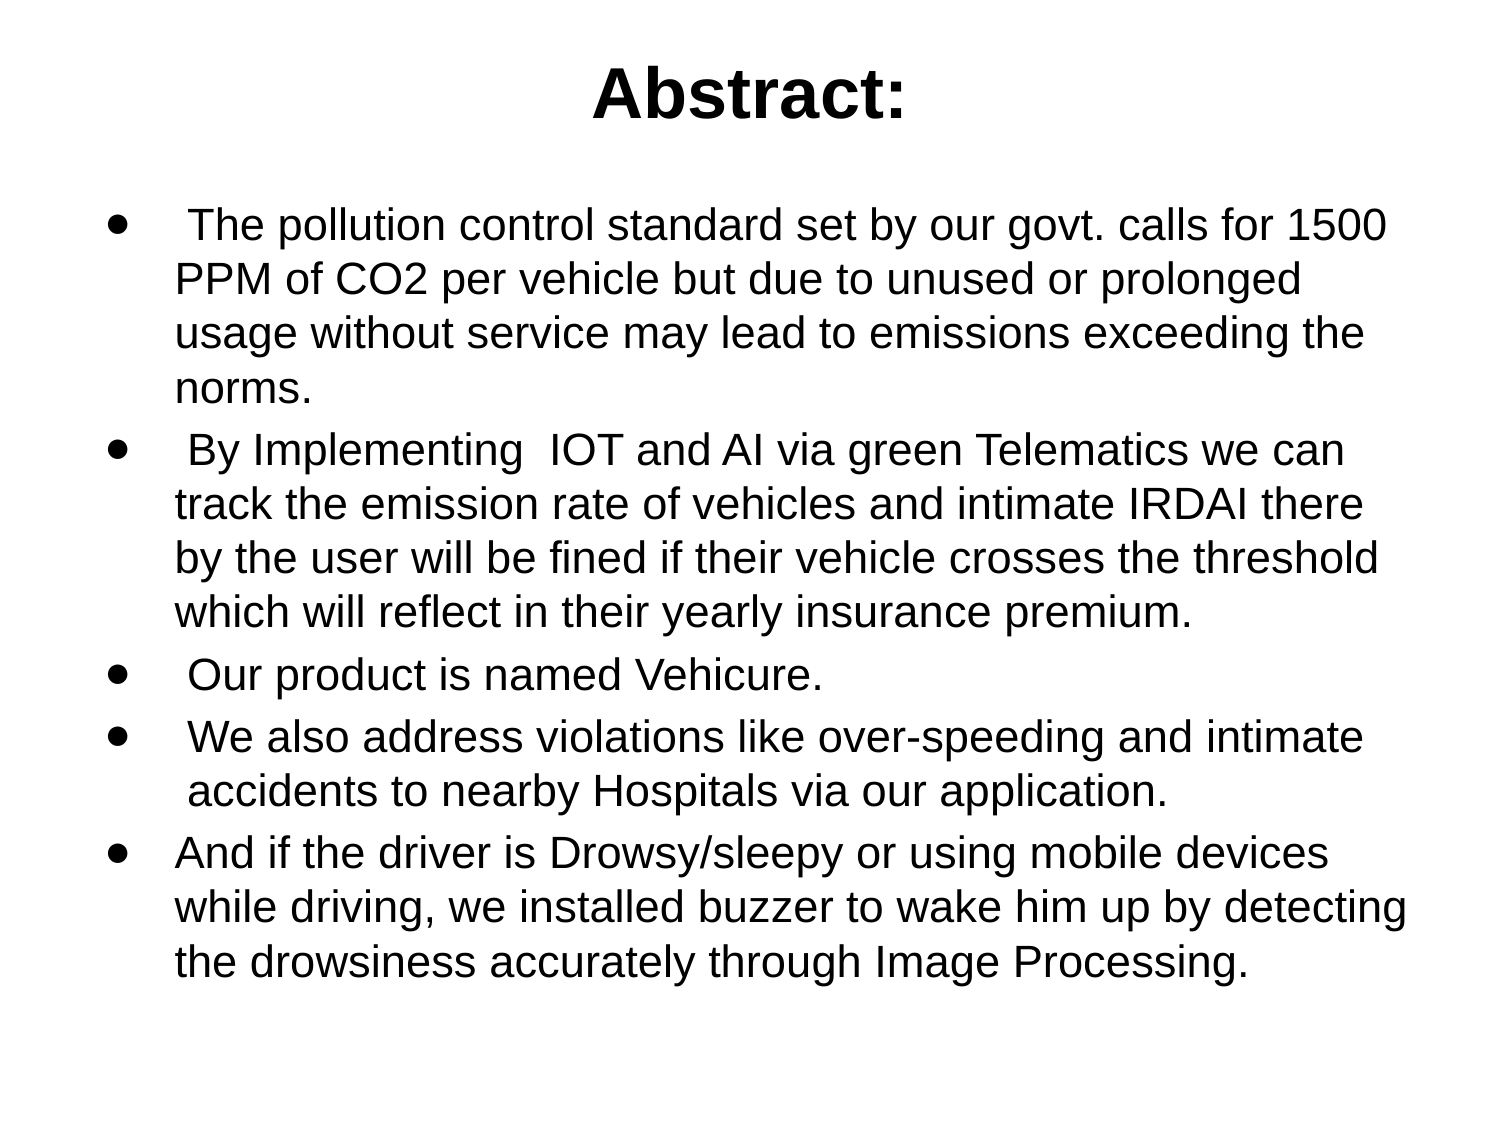

# Abstract:
 The pollution control standard set by our govt. calls for 1500 PPM of CO2 per vehicle but due to unused or prolonged usage without service may lead to emissions exceeding the norms.
 By Implementing  IOT and AI via green Telematics we can track the emission rate of vehicles and intimate IRDAI there by the user will be fined if their vehicle crosses the threshold which will reflect in their yearly insurance premium.
 Our product is named Vehicure.
 We also address violations like over-speeding and intimate     accidents to nearby Hospitals via our application.
And if the driver is Drowsy/sleepy or using mobile devices while driving, we installed buzzer to wake him up by detecting the drowsiness accurately through Image Processing.